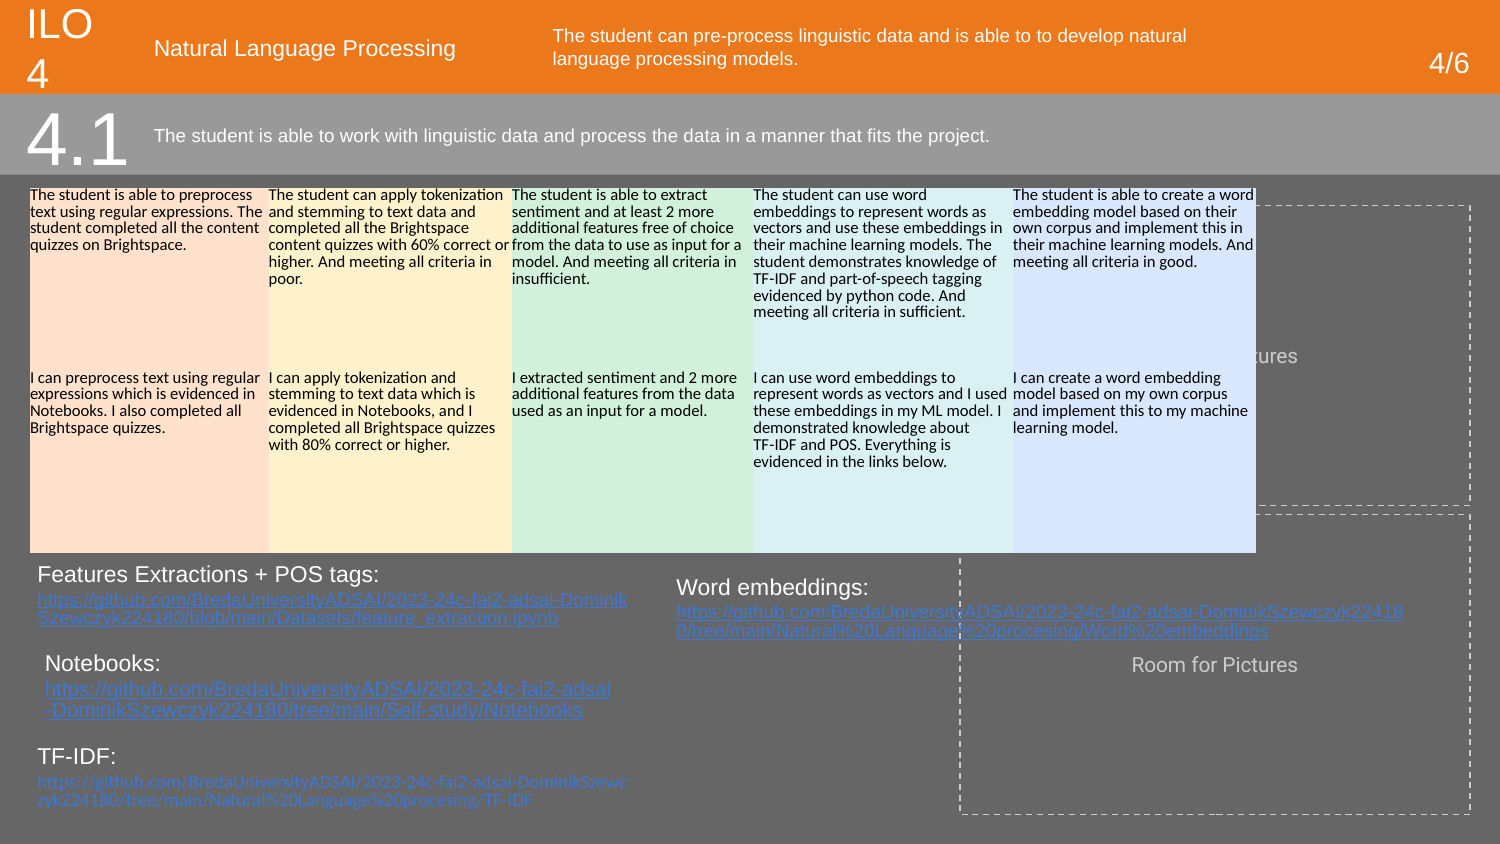

# ILO 4
Natural Language Processing
4/6
The student can pre-process linguistic data and is able to to develop natural language processing models.
4.1
The student is able to work with linguistic data and process the data in a manner that fits the project.
Show your best examples using GitHub links, do not go overboard, add in short description, you are free to alter this layout (or add slides per evidence) to suit your needs. Just be sure that it is clear.
https://github.com/BredaUniversityADSAI/2023-24c-fai2-adsai-DominikSzewczyk224180/tree/main/Natural%20Language%20procesing/Word%20embeddings
| The student is able to preprocess text using regular expressions. The student completed all the content quizzes on Brightspace. | The student can apply tokenization and stemming to text data and completed all the Brightspace content quizzes with 60% correct or higher. And meeting all criteria in poor. | The student is able to extract sentiment and at least 2 more additional features free of choice from the data to use as input for a model. And meeting all criteria in insufficient. | The student can use word embeddings to represent words as vectors and use these embeddings in their machine learning models. The student demonstrates knowledge of TF-IDF and part-of-speech tagging evidenced by python code. And meeting all criteria in sufficient. | The student is able to create a word embedding model based on their own corpus and implement this in their machine learning models. And meeting all criteria in good. |
| --- | --- | --- | --- | --- |
| I can preprocess text using regular expressions which is evidenced in Notebooks. I also completed all Brightspace quizzes. | I can apply tokenization and stemming to text data which is evidenced in Notebooks, and I completed all Brightspace quizzes with 80% correct or higher. | I extracted sentiment and 2 more additional features from the data used as an input for a model. | I can use word embeddings to represent words as vectors and I used these embeddings in my ML model. I demonstrated knowledge about TF-IDF and POS. Everything is evidenced in the links below. | I can create a word embedding model based on my own corpus and implement this to my machine learning model. |
Features Extractions + POS tags: https://github.com/BredaUniversityADSAI/2023-24c-fai2-adsai-DominikSzewczyk224180/blob/main/Datasets/feature_extraction.ipynb
Word embeddings: https://github.com/BredaUniversityADSAI/2023-24c-fai2-adsai-DominikSzewczyk224180/tree/main/Natural%20Language%20procesing/Word%20embeddings
Notebooks: https://github.com/BredaUniversityADSAI/2023-24c-fai2-adsai-DominikSzewczyk224180/tree/main/Self-study/Notebooks
TF-IDF: https://github.com/BredaUniversityADSAI/2023-24c-fai2-adsai-DominikSzewczyk224180/tree/main/Natural%20Language%20procesing/TF-IDF